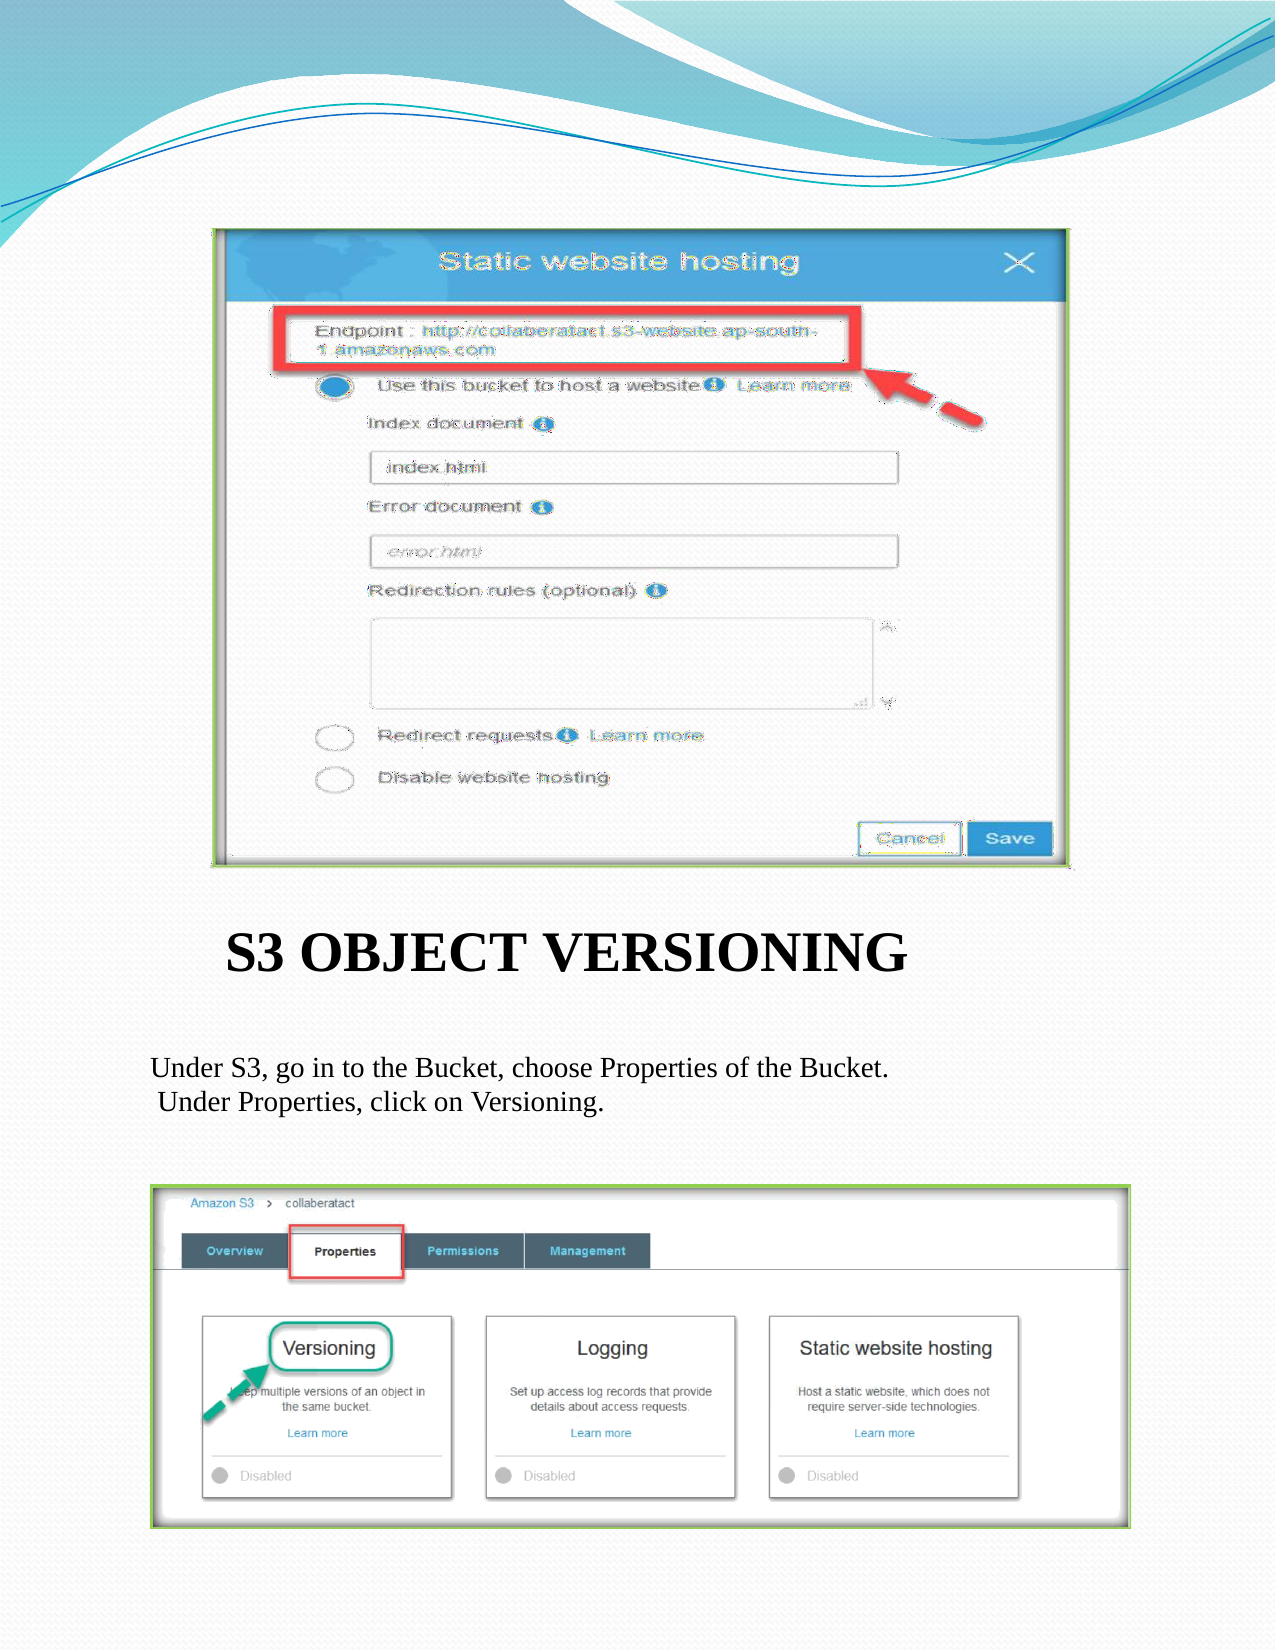

S3 OBJECT VERSIONING
Under S3, go in to the Bucket, choose Properties of the Bucket.  Under Properties, click on Versioning.